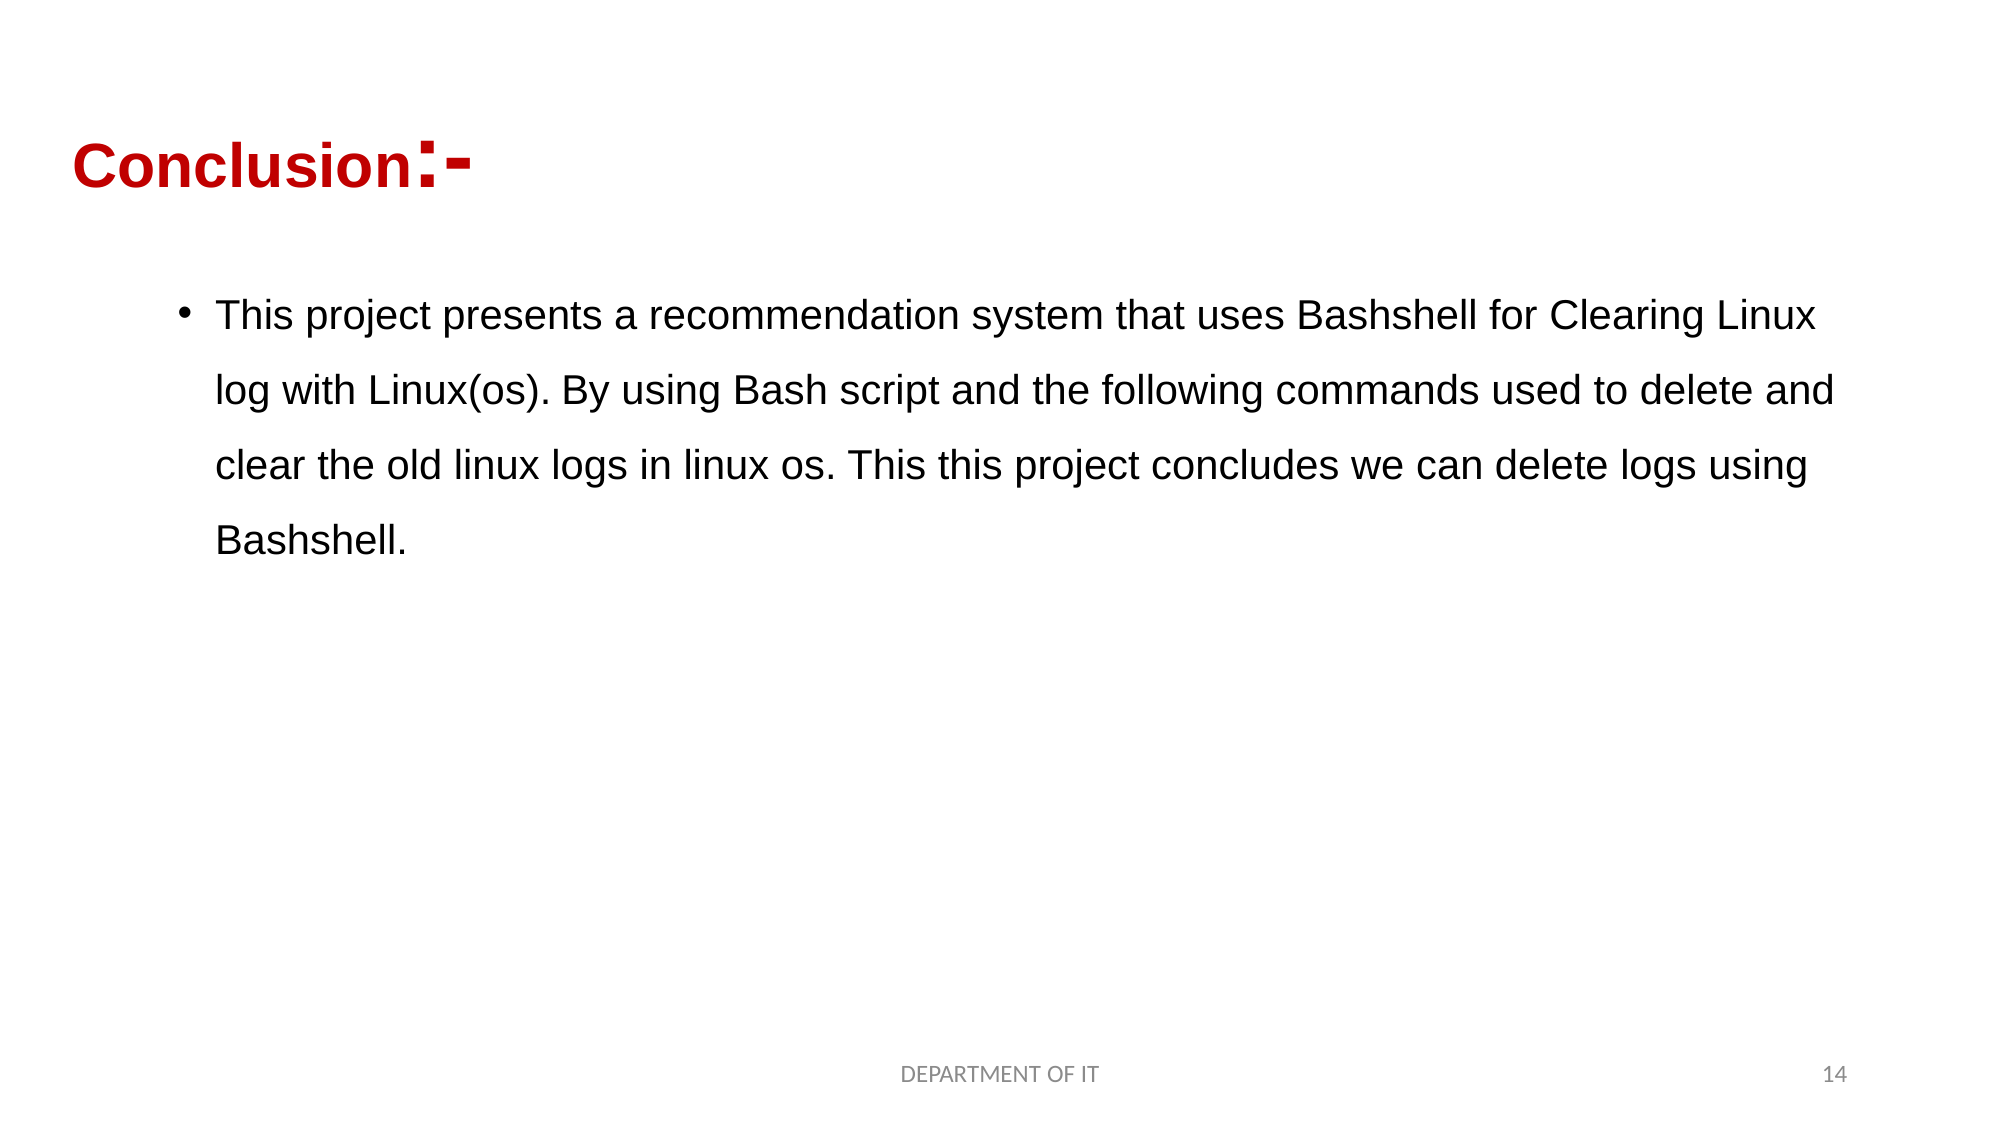

# Conclusion:-
This project presents a recommendation system that uses Bashshell for Clearing Linux log with Linux(os). By using Bash script and the following commands used to delete and clear the old linux logs in linux os. This this project concludes we can delete logs using Bashshell.
DEPARTMENT OF IT
14